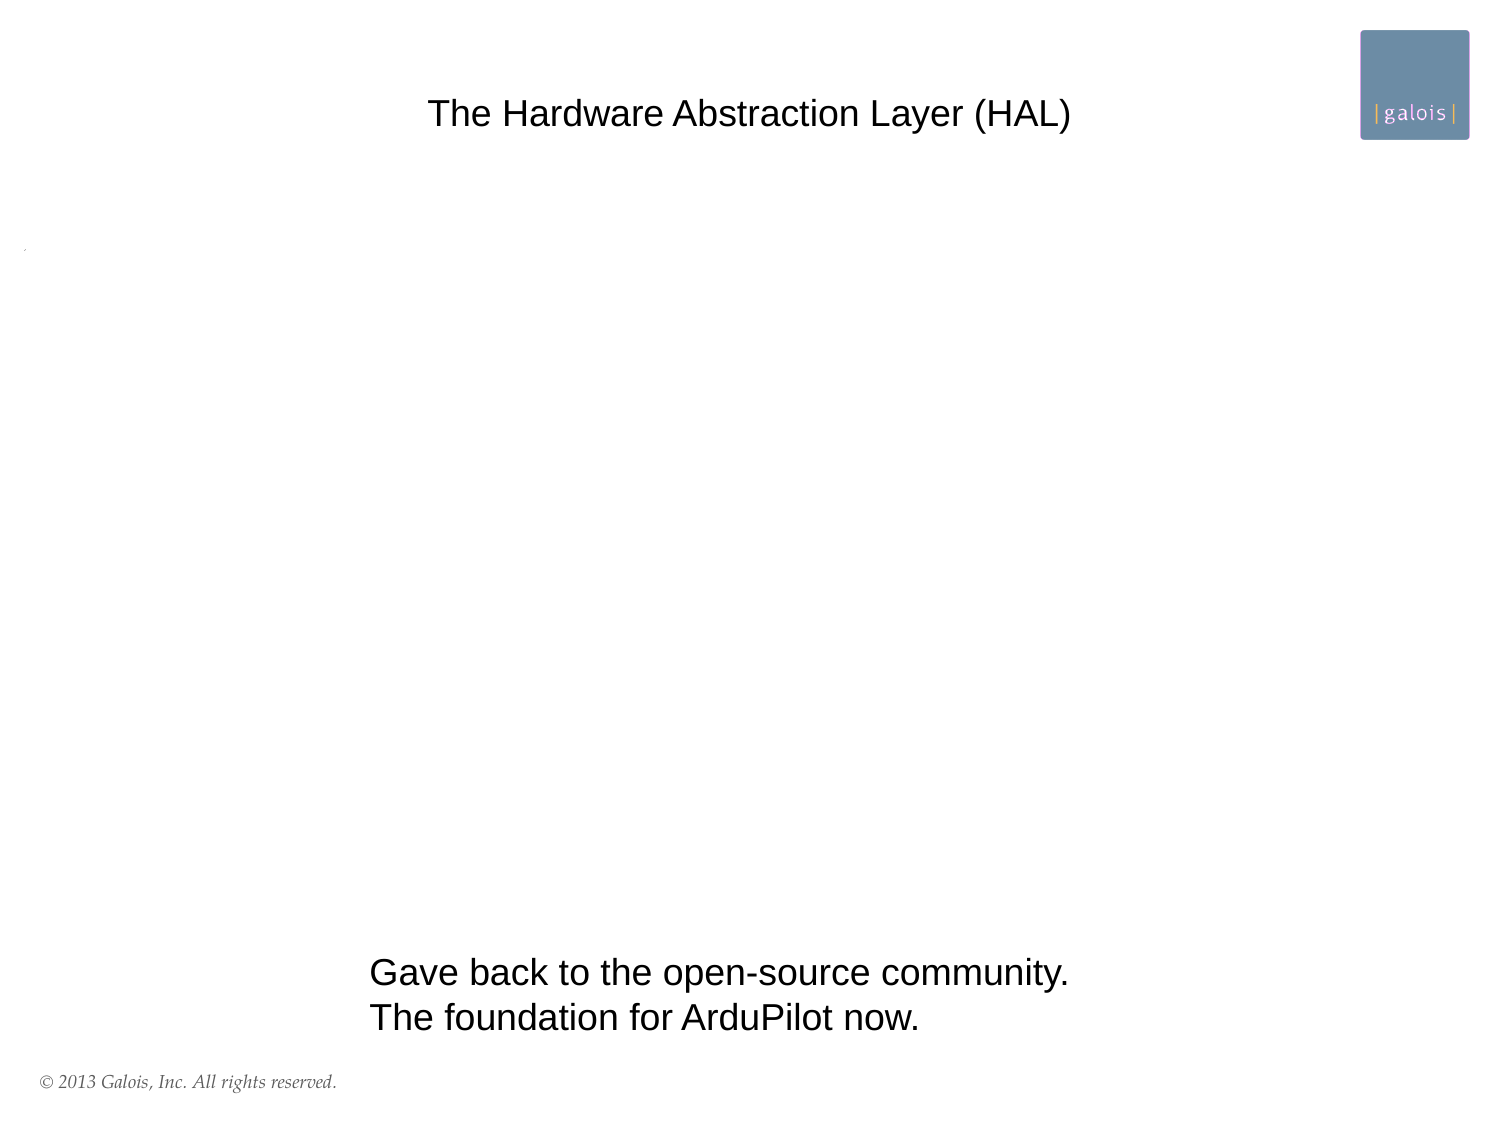

The Hardware Abstraction Layer (HAL)
Gave back to the open-source community.
The foundation for ArduPilot now.